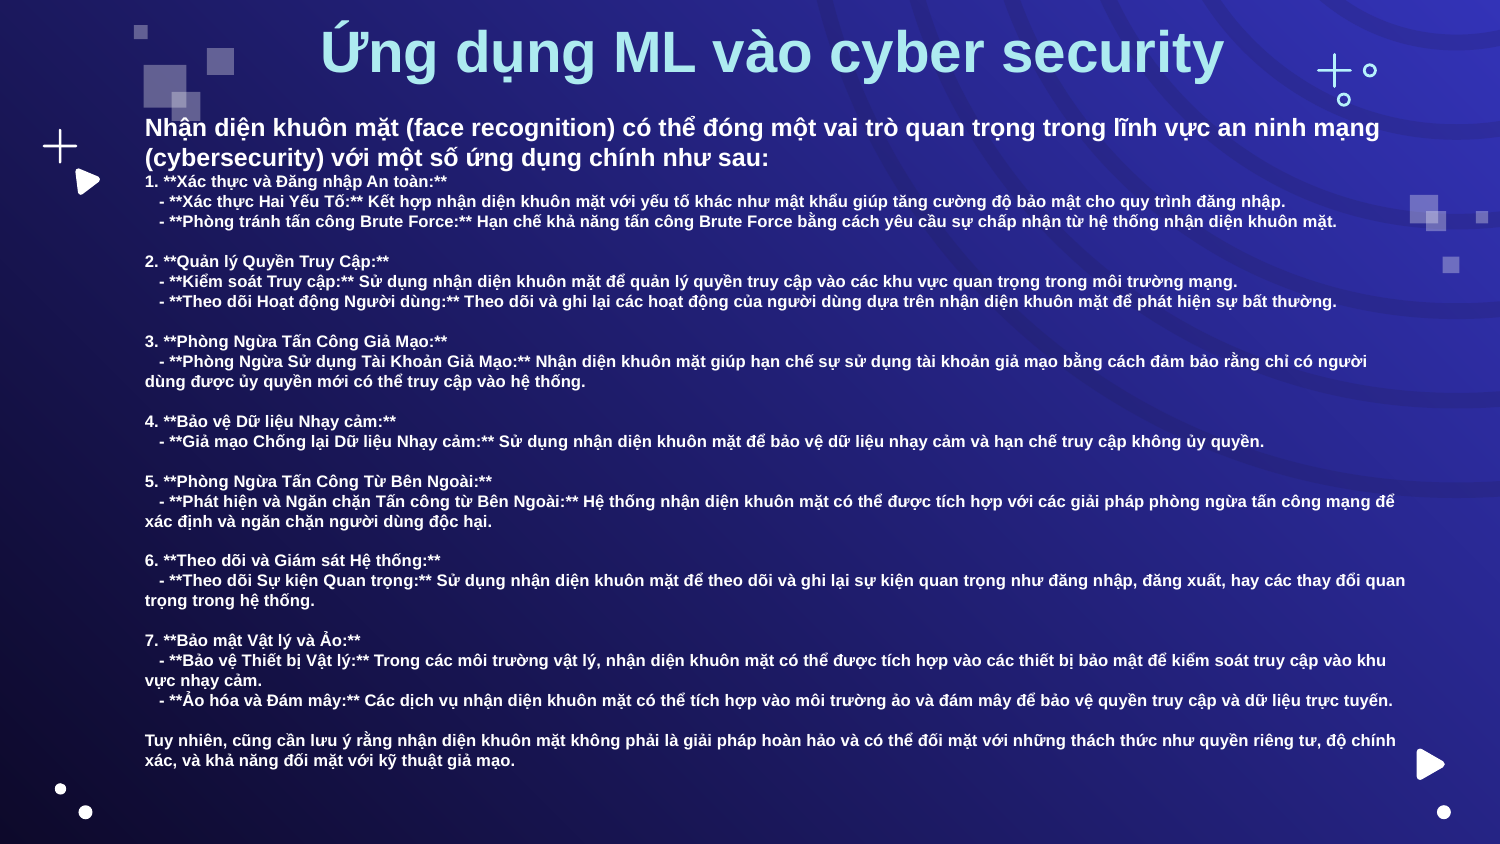

Ứng dụng ML vào cyber security

Nhận diện khuôn mặt (face recognition) có thể đóng một vai trò quan trọng trong lĩnh vực an ninh mạng (cybersecurity) với một số ứng dụng chính như sau:
1. **Xác thực và Đăng nhập An toàn:**
   - **Xác thực Hai Yếu Tố:** Kết hợp nhận diện khuôn mặt với yếu tố khác như mật khẩu giúp tăng cường độ bảo mật cho quy trình đăng nhập.
   - **Phòng tránh tấn công Brute Force:** Hạn chế khả năng tấn công Brute Force bằng cách yêu cầu sự chấp nhận từ hệ thống nhận diện khuôn mặt.

2. **Quản lý Quyền Truy Cập:**
   - **Kiểm soát Truy cập:** Sử dụng nhận diện khuôn mặt để quản lý quyền truy cập vào các khu vực quan trọng trong môi trường mạng.
   - **Theo dõi Hoạt động Người dùng:** Theo dõi và ghi lại các hoạt động của người dùng dựa trên nhận diện khuôn mặt để phát hiện sự bất thường.

3. **Phòng Ngừa Tấn Công Giả Mạo:**
   - **Phòng Ngừa Sử dụng Tài Khoản Giả Mạo:** Nhận diện khuôn mặt giúp hạn chế sự sử dụng tài khoản giả mạo bằng cách đảm bảo rằng chỉ có người dùng được ủy quyền mới có thể truy cập vào hệ thống.

4. **Bảo vệ Dữ liệu Nhạy cảm:**
   - **Giả mạo Chống lại Dữ liệu Nhạy cảm:** Sử dụng nhận diện khuôn mặt để bảo vệ dữ liệu nhạy cảm và hạn chế truy cập không ủy quyền.

5. **Phòng Ngừa Tấn Công Từ Bên Ngoài:**
   - **Phát hiện và Ngăn chặn Tấn công từ Bên Ngoài:** Hệ thống nhận diện khuôn mặt có thể được tích hợp với các giải pháp phòng ngừa tấn công mạng để xác định và ngăn chặn người dùng độc hại.

6. **Theo dõi và Giám sát Hệ thống:**
   - **Theo dõi Sự kiện Quan trọng:** Sử dụng nhận diện khuôn mặt để theo dõi và ghi lại sự kiện quan trọng như đăng nhập, đăng xuất, hay các thay đổi quan trọng trong hệ thống.

7. **Bảo mật Vật lý và Ảo:**
   - **Bảo vệ Thiết bị Vật lý:** Trong các môi trường vật lý, nhận diện khuôn mặt có thể được tích hợp vào các thiết bị bảo mật để kiểm soát truy cập vào khu vực nhạy cảm.
   - **Ảo hóa và Đám mây:** Các dịch vụ nhận diện khuôn mặt có thể tích hợp vào môi trường ảo và đám mây để bảo vệ quyền truy cập và dữ liệu trực tuyến.

Tuy nhiên, cũng cần lưu ý rằng nhận diện khuôn mặt không phải là giải pháp hoàn hảo và có thể đối mặt với những thách thức như quyền riêng tư, độ chính xác, và khả năng đối mặt với kỹ thuật giả mạo.